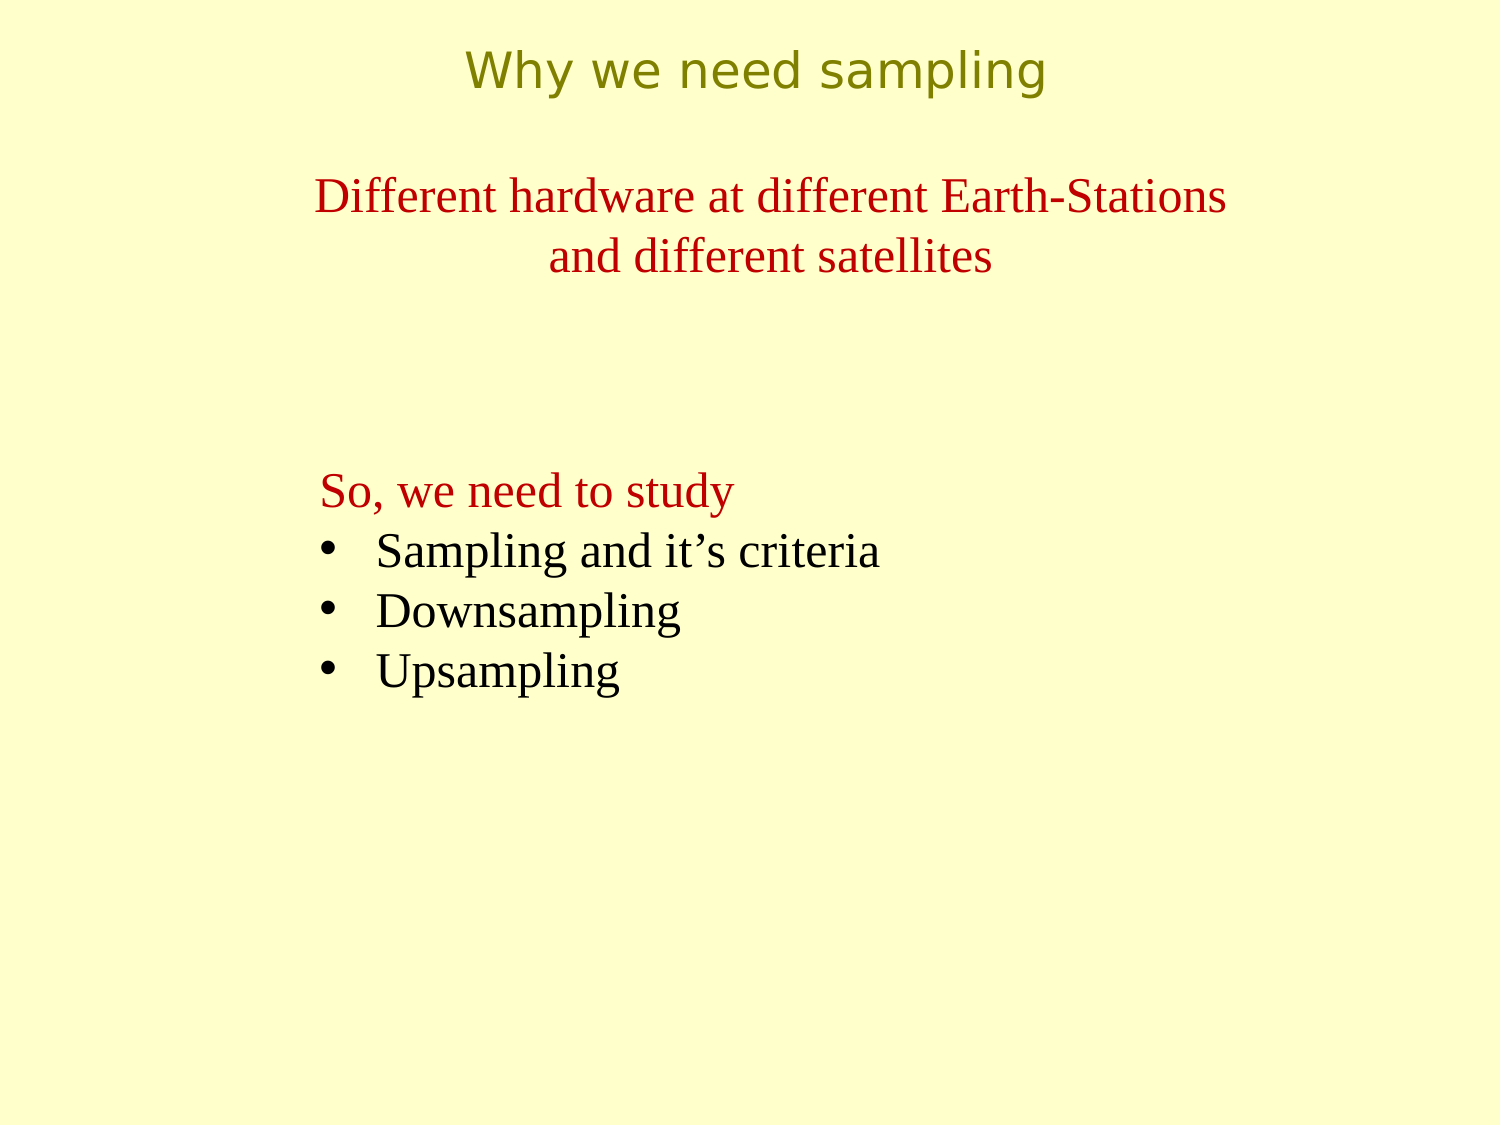

# Why we need sampling
Different hardware at different Earth-Stations and different satellites
So, we need to study
Sampling and it’s criteria
Downsampling
Upsampling